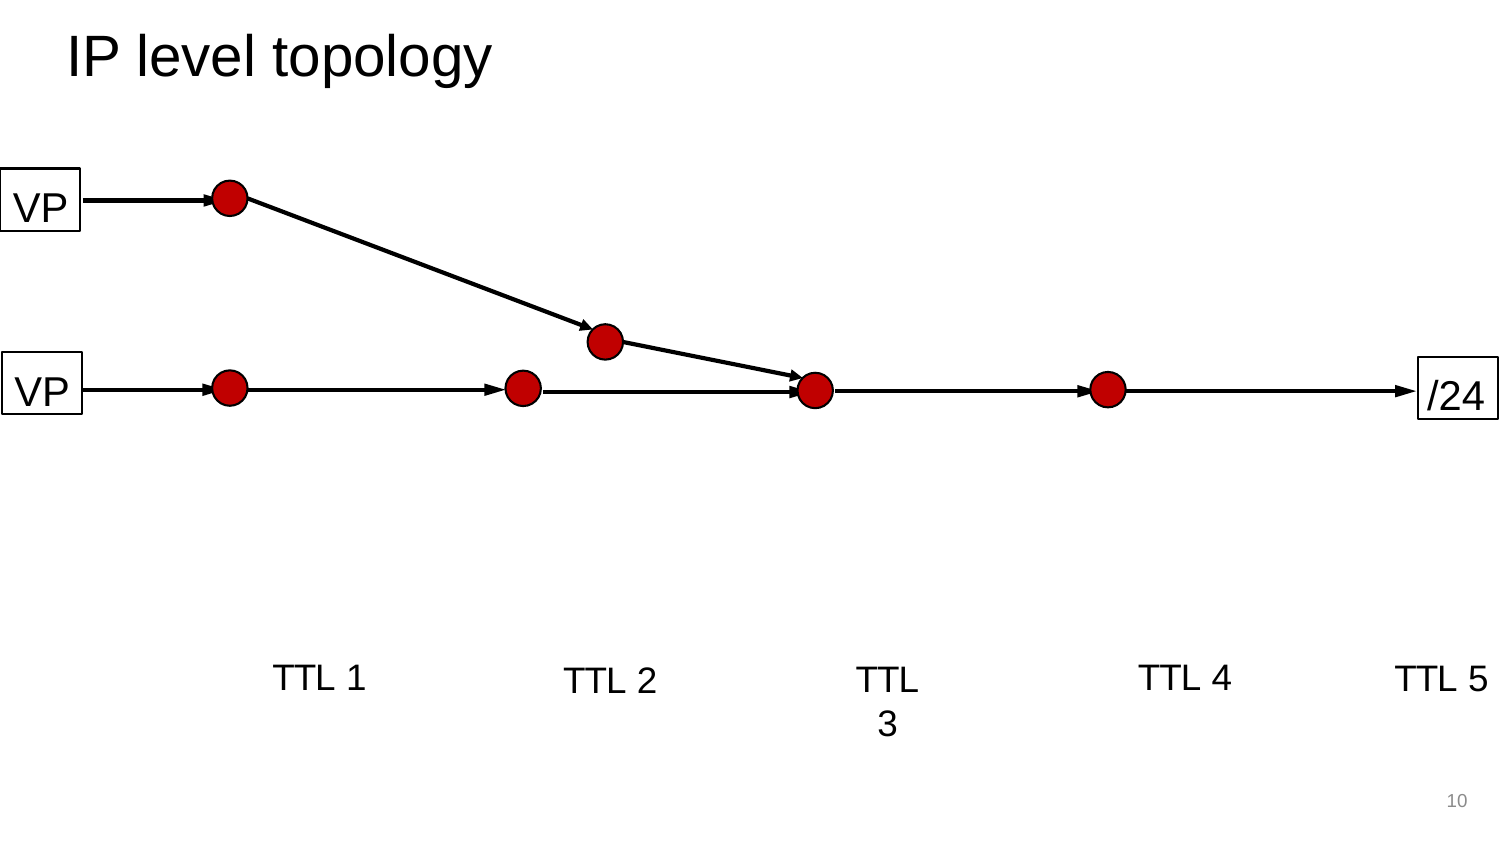

# IP level topology
VP

VP
/24

TTL 4
TTL 1
TTL 5
TTL 3
TTL 2

10